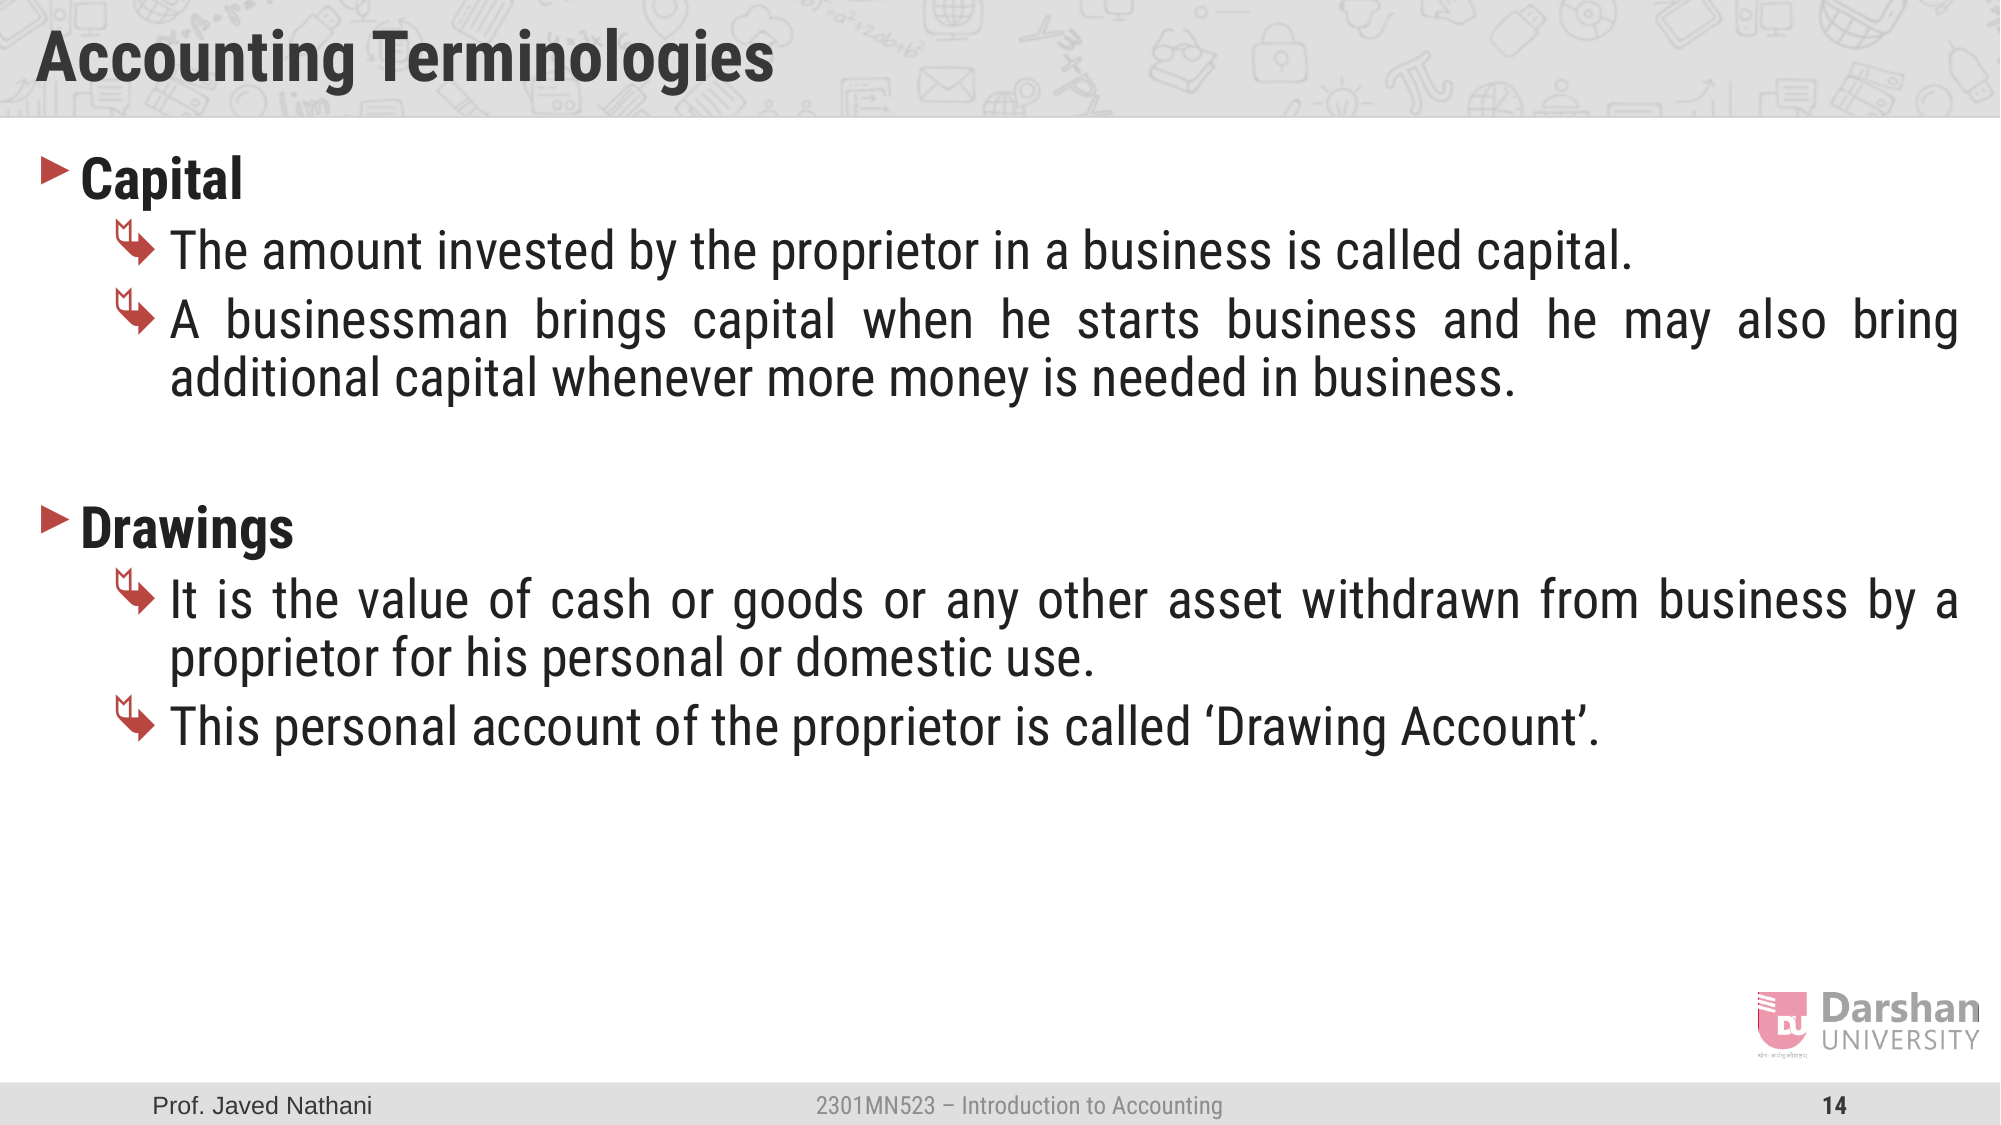

# Accounting Terminologies
Capital
The amount invested by the proprietor in a business is called capital.
A businessman brings capital when he starts business and he may also bring additional capital whenever more money is needed in business.

Drawings
It is the value of cash or goods or any other asset withdrawn from business by a proprietor for his personal or domestic use.
This personal account of the proprietor is called ‘Drawing Account’.